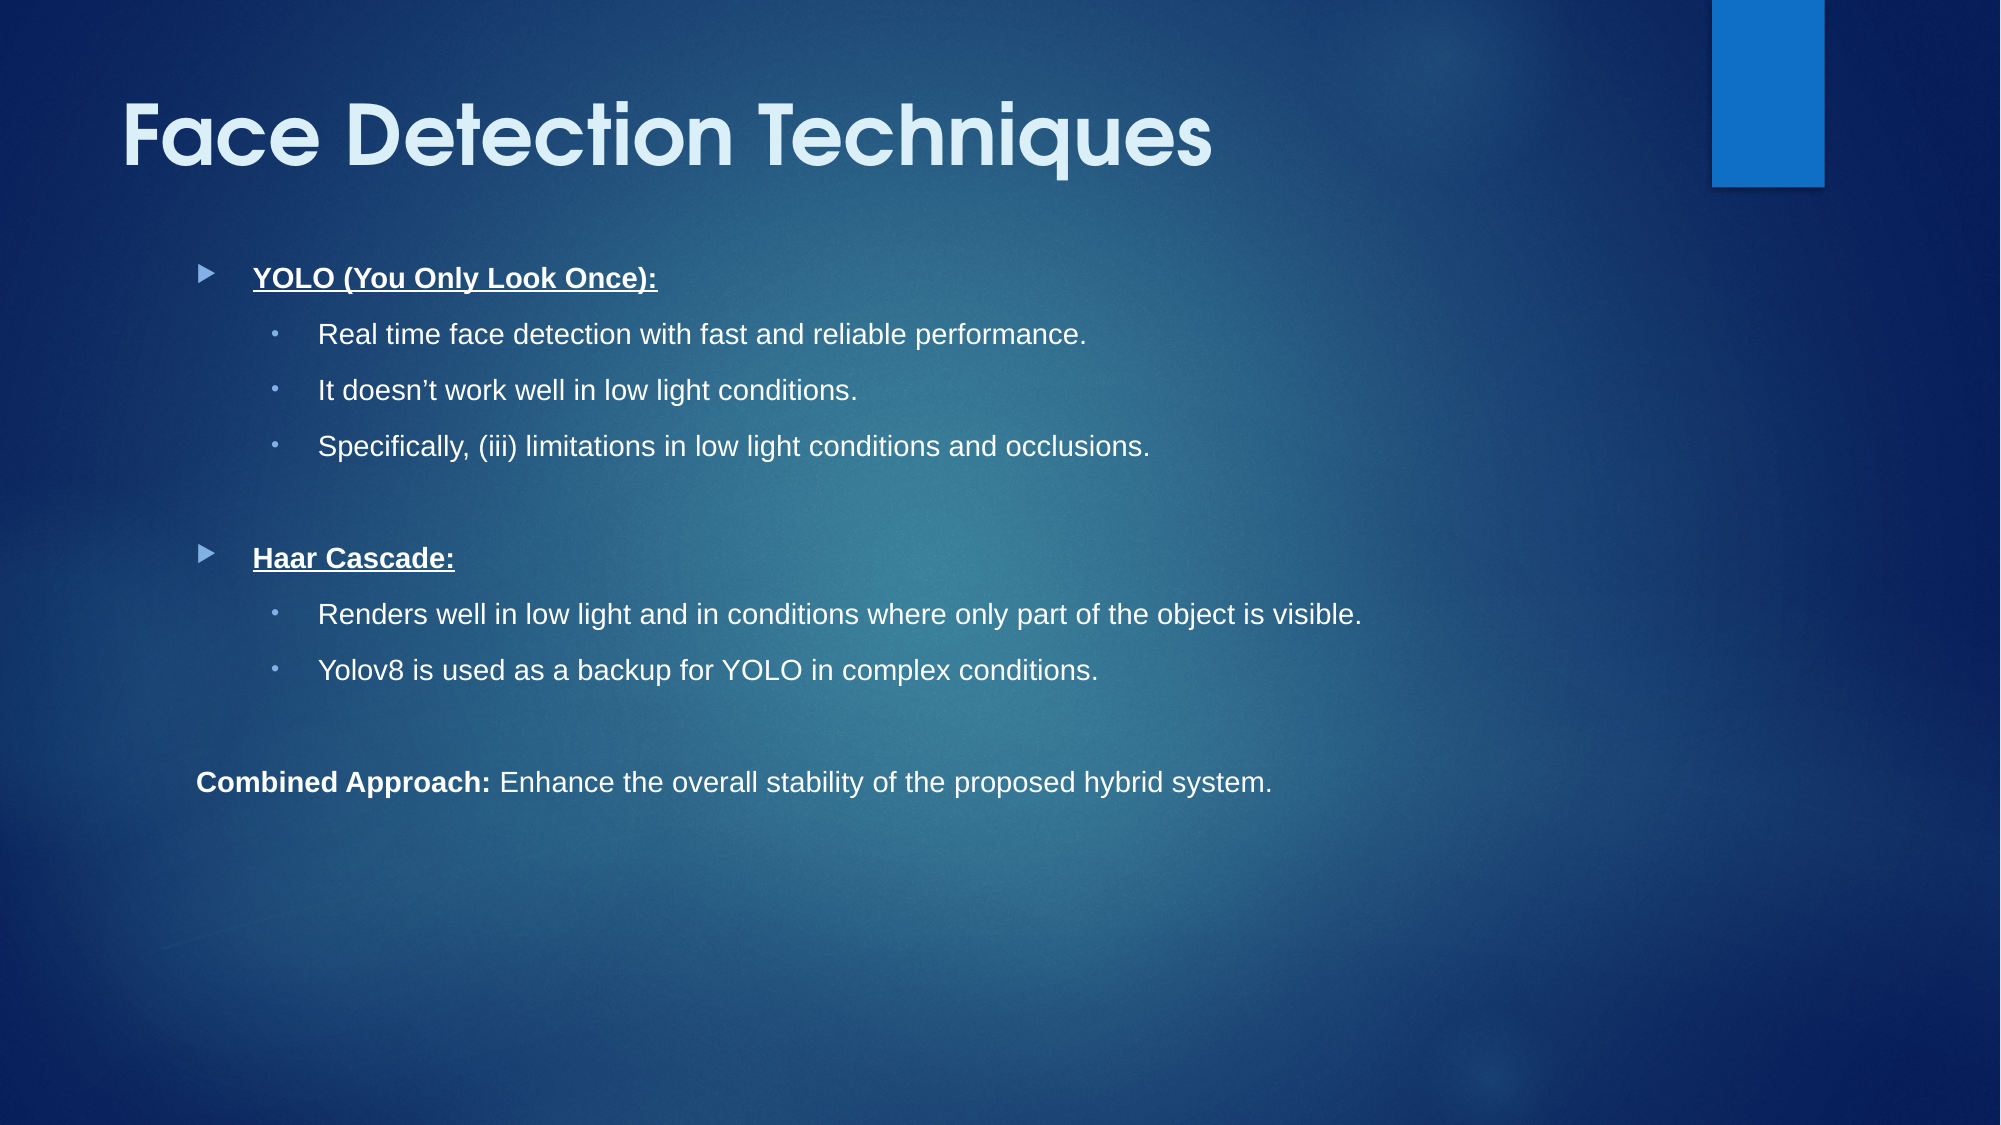

# Face Detection Techniques
YOLO (You Only Look Once):
Real time face detection with fast and reliable performance.
It doesn’t work well in low light conditions.
Specifically, (iii) limitations in low light conditions and occlusions.

Haar Cascade:
Renders well in low light and in conditions where only part of the object is visible.
Yolov8 is used as a backup for YOLO in complex conditions.

Combined Approach: Enhance the overall stability of the proposed hybrid system.